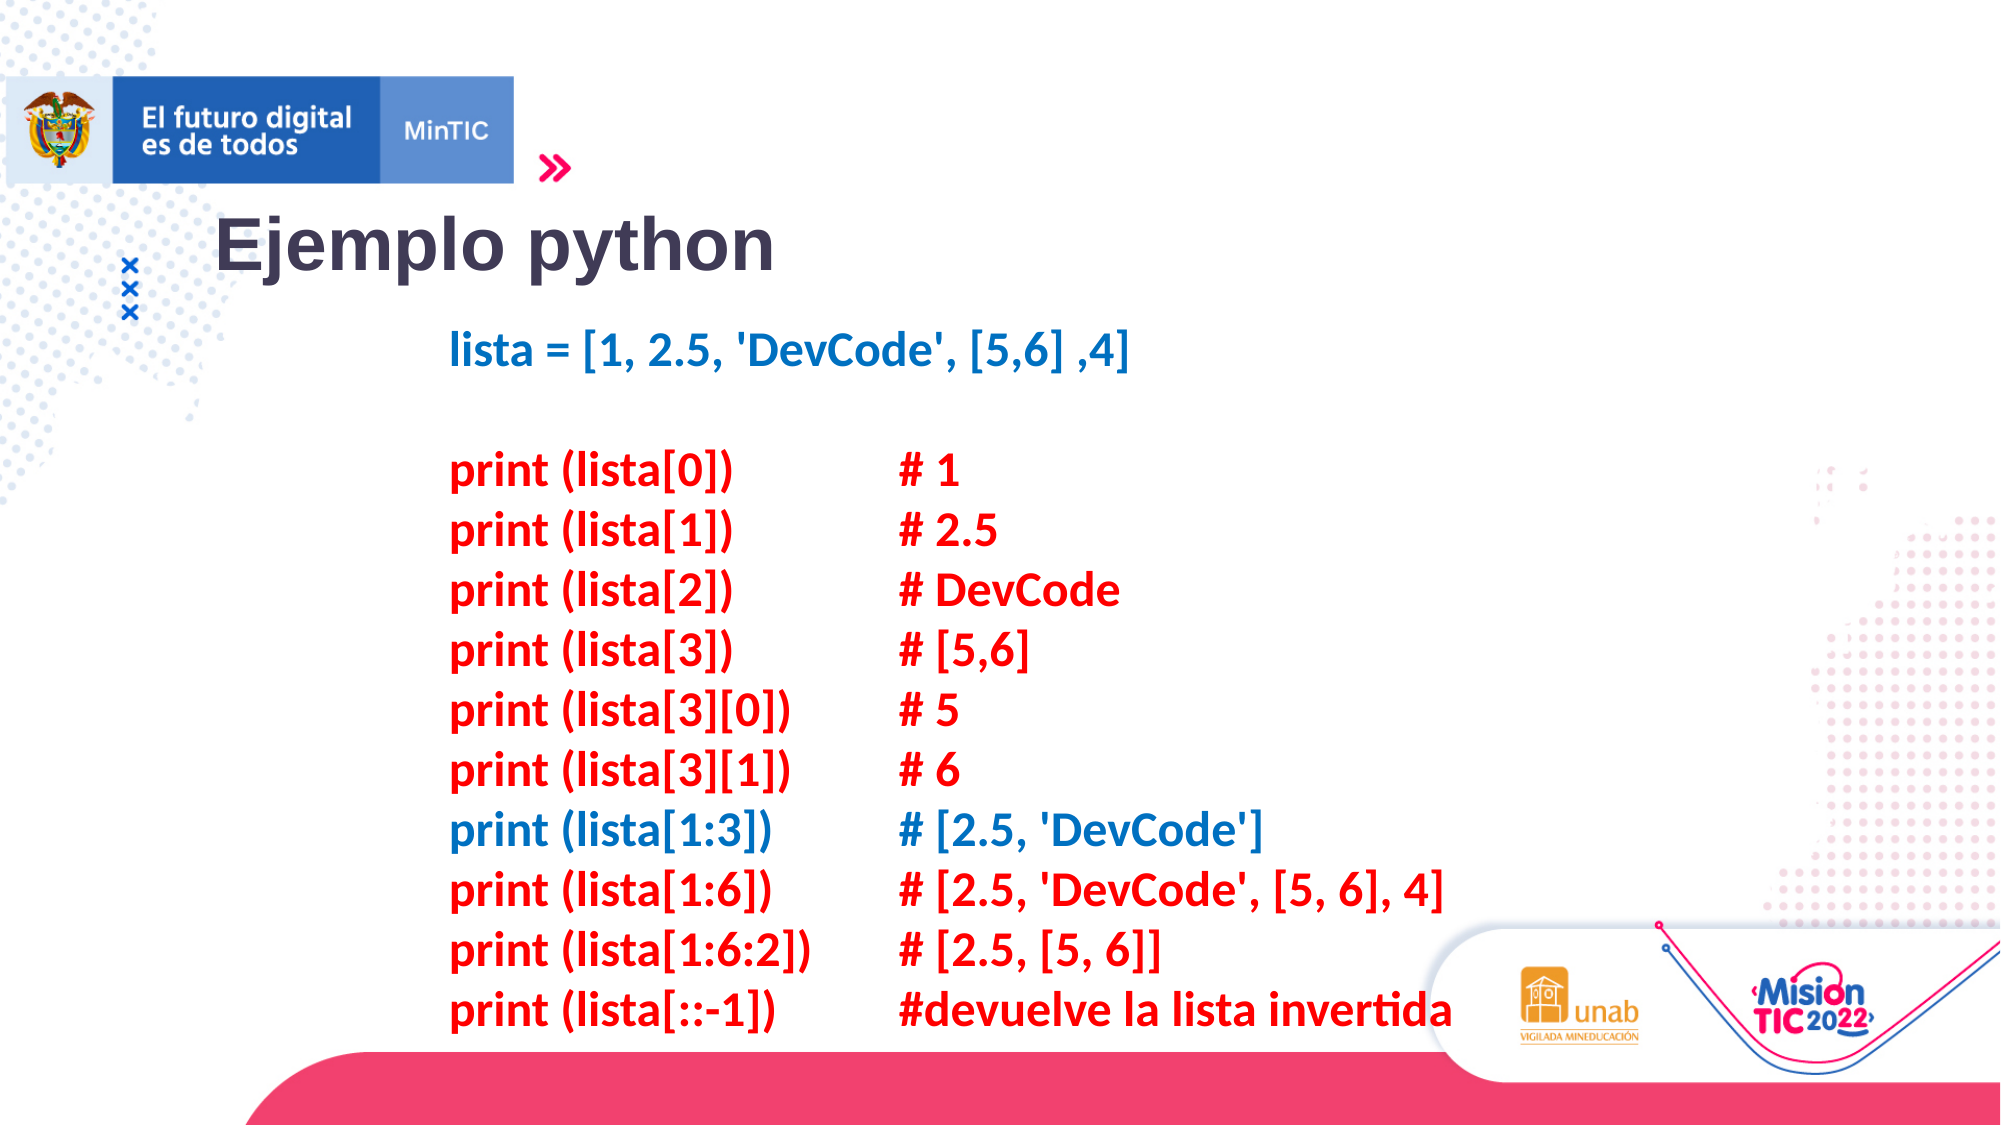

Ejemplo python
	lista = [1, 2.5, 'DevCode', [5,6] ,4]

print (lista[0])		# 1
print (lista[1]) 		# 2.5
print (lista[2]) 		# DevCode
print (lista[3]) 		# [5,6]
print (lista[3][0])	# 5
print (lista[3][1]) 	# 6
print (lista[1:3]) 	# [2.5, 'DevCode']
print (lista[1:6])	# [2.5, 'DevCode', [5, 6], 4]
print (lista[1:6:2])	# [2.5, [5, 6]]
print (lista[::-1]) 	#devuelve la lista invertida